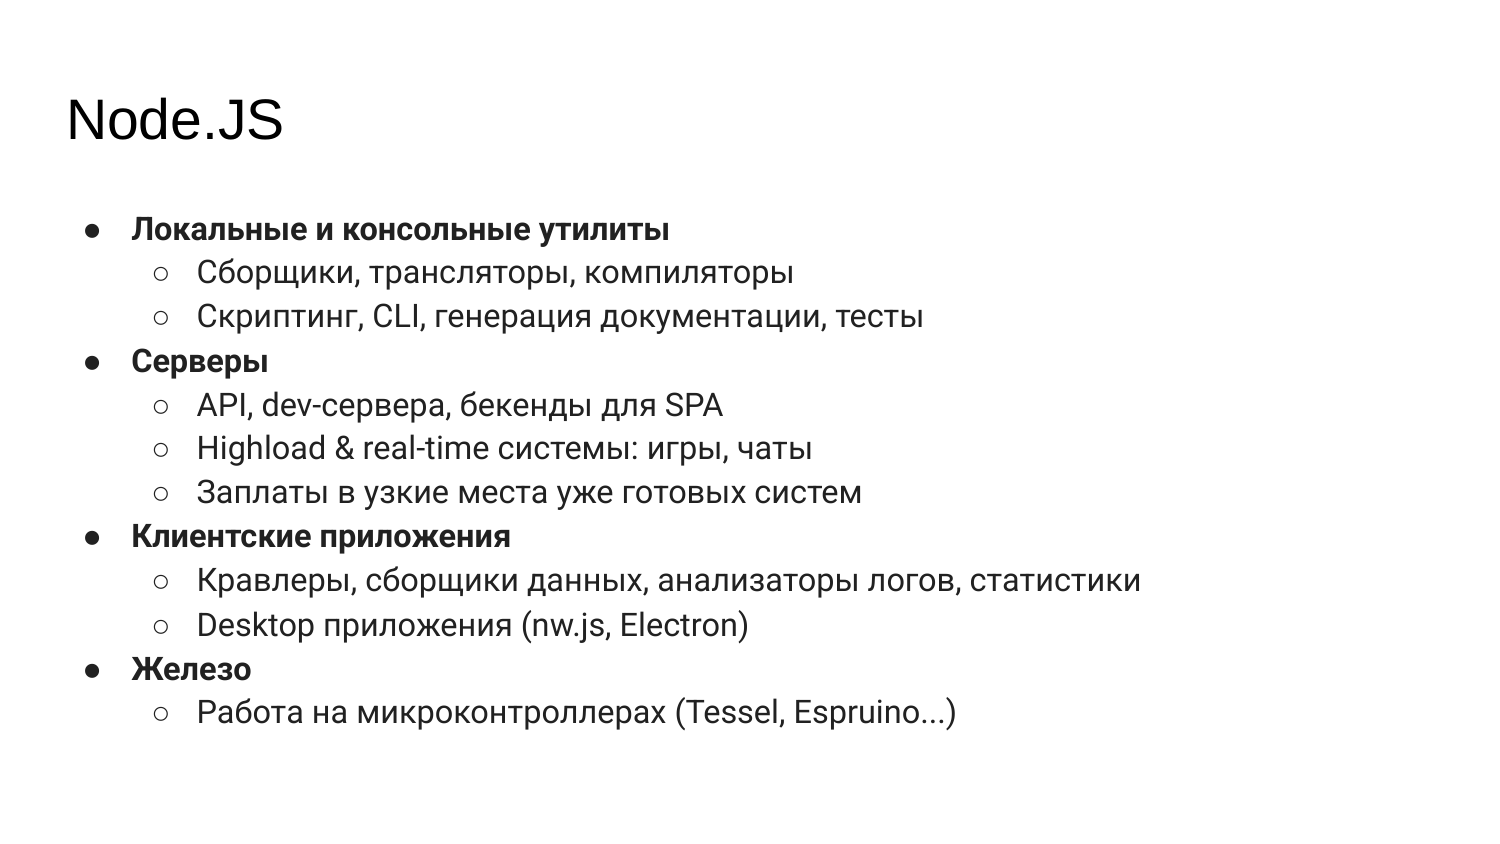

# Node.JS
Локальные и консольные утилиты
Сборщики, трансляторы, компиляторы
Скриптинг, CLI, генерация документации, тесты
Серверы
API, dev-сервера, бекенды для SPA
Highload & real-time системы: игры, чаты
Заплаты в узкие места уже готовых систем
Клиентские приложения
Кравлеры, сборщики данных, анализаторы логов, статистики
Desktop приложения (nw.js, Electron)
Железо
Работа на микроконтроллерах (Tessel, Espruino...)